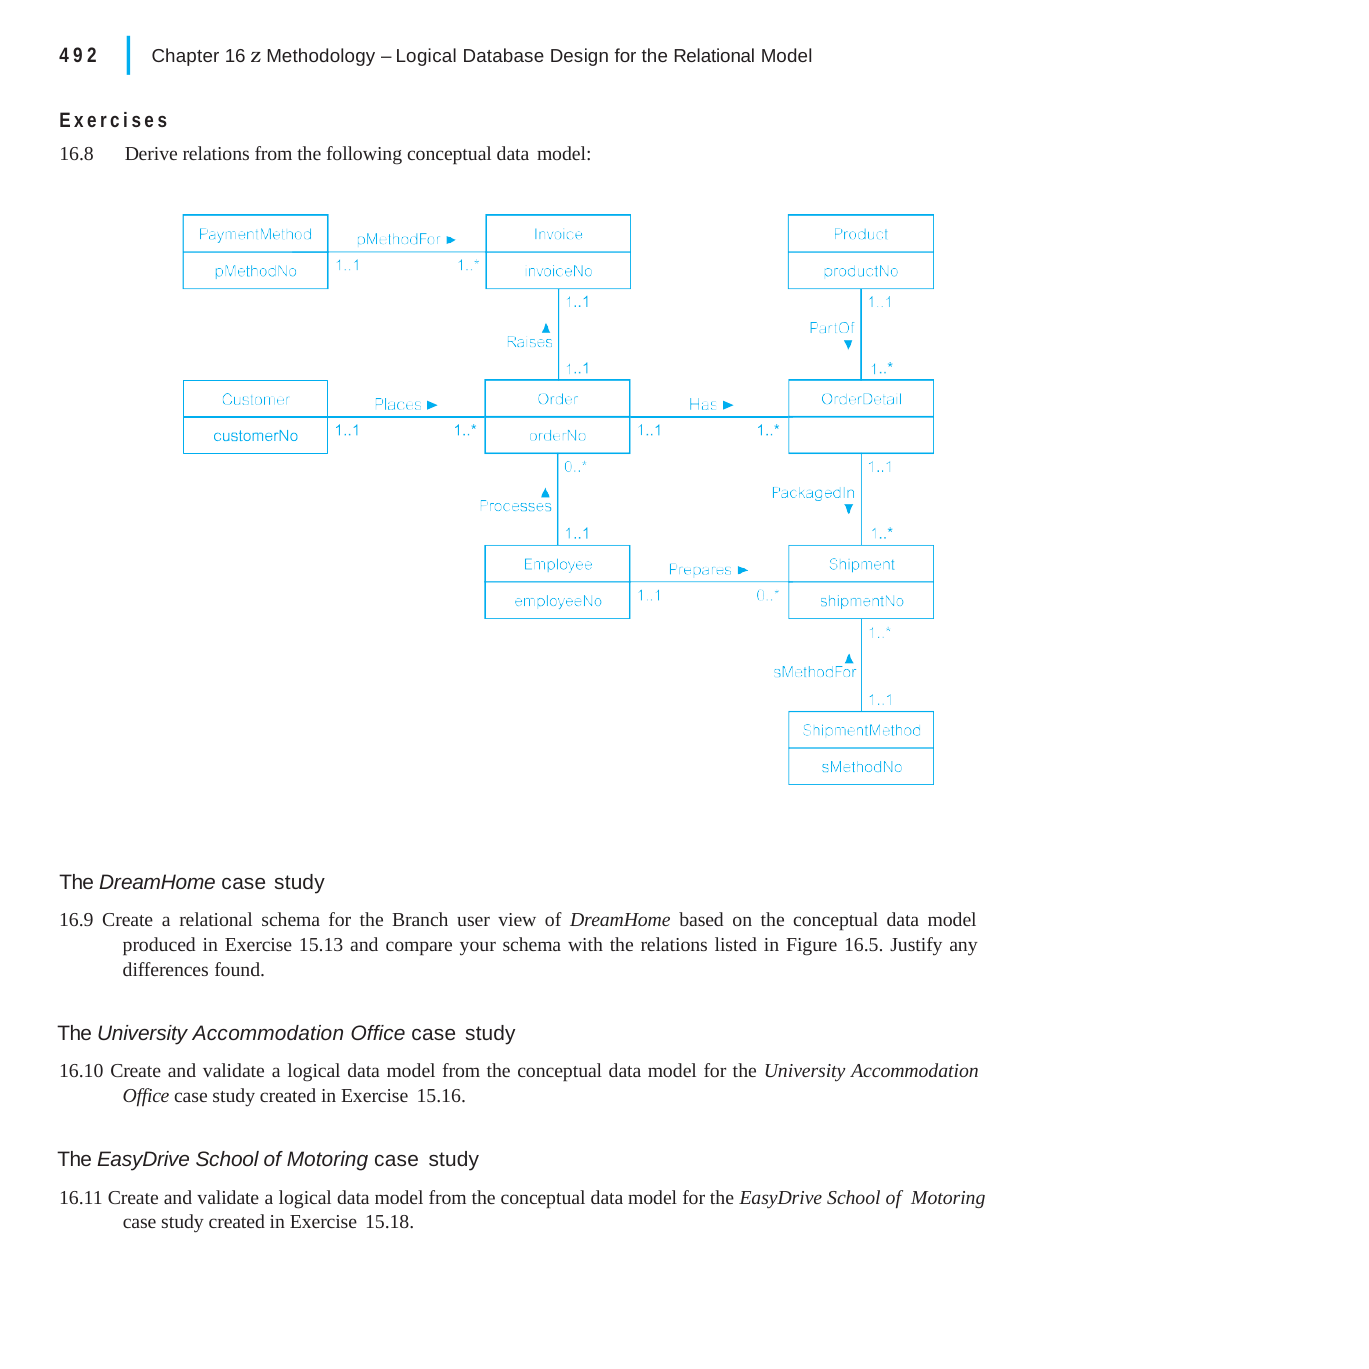

|
492	Chapter 16 z Methodology – Logical Database Design for the Relational Model
Exercises
16.8	Derive relations from the following conceptual data model:

The DreamHome case study
16.9 Create a relational schema for the Branch user view of DreamHome based on the conceptual data model  produced in Exercise 15.13 and compare your schema with the relations listed in Figure 16.5. Justify any  differences found.

The University Accommodation Office case study
16.10 Create and validate a logical data model from the conceptual data model for the University Accommodation  Office case study created in Exercise 15.16.

The EasyDrive School of Motoring case study
16.11 Create and validate a logical data model from the conceptual data model for the EasyDrive School of  Motoring case study created in Exercise 15.18.